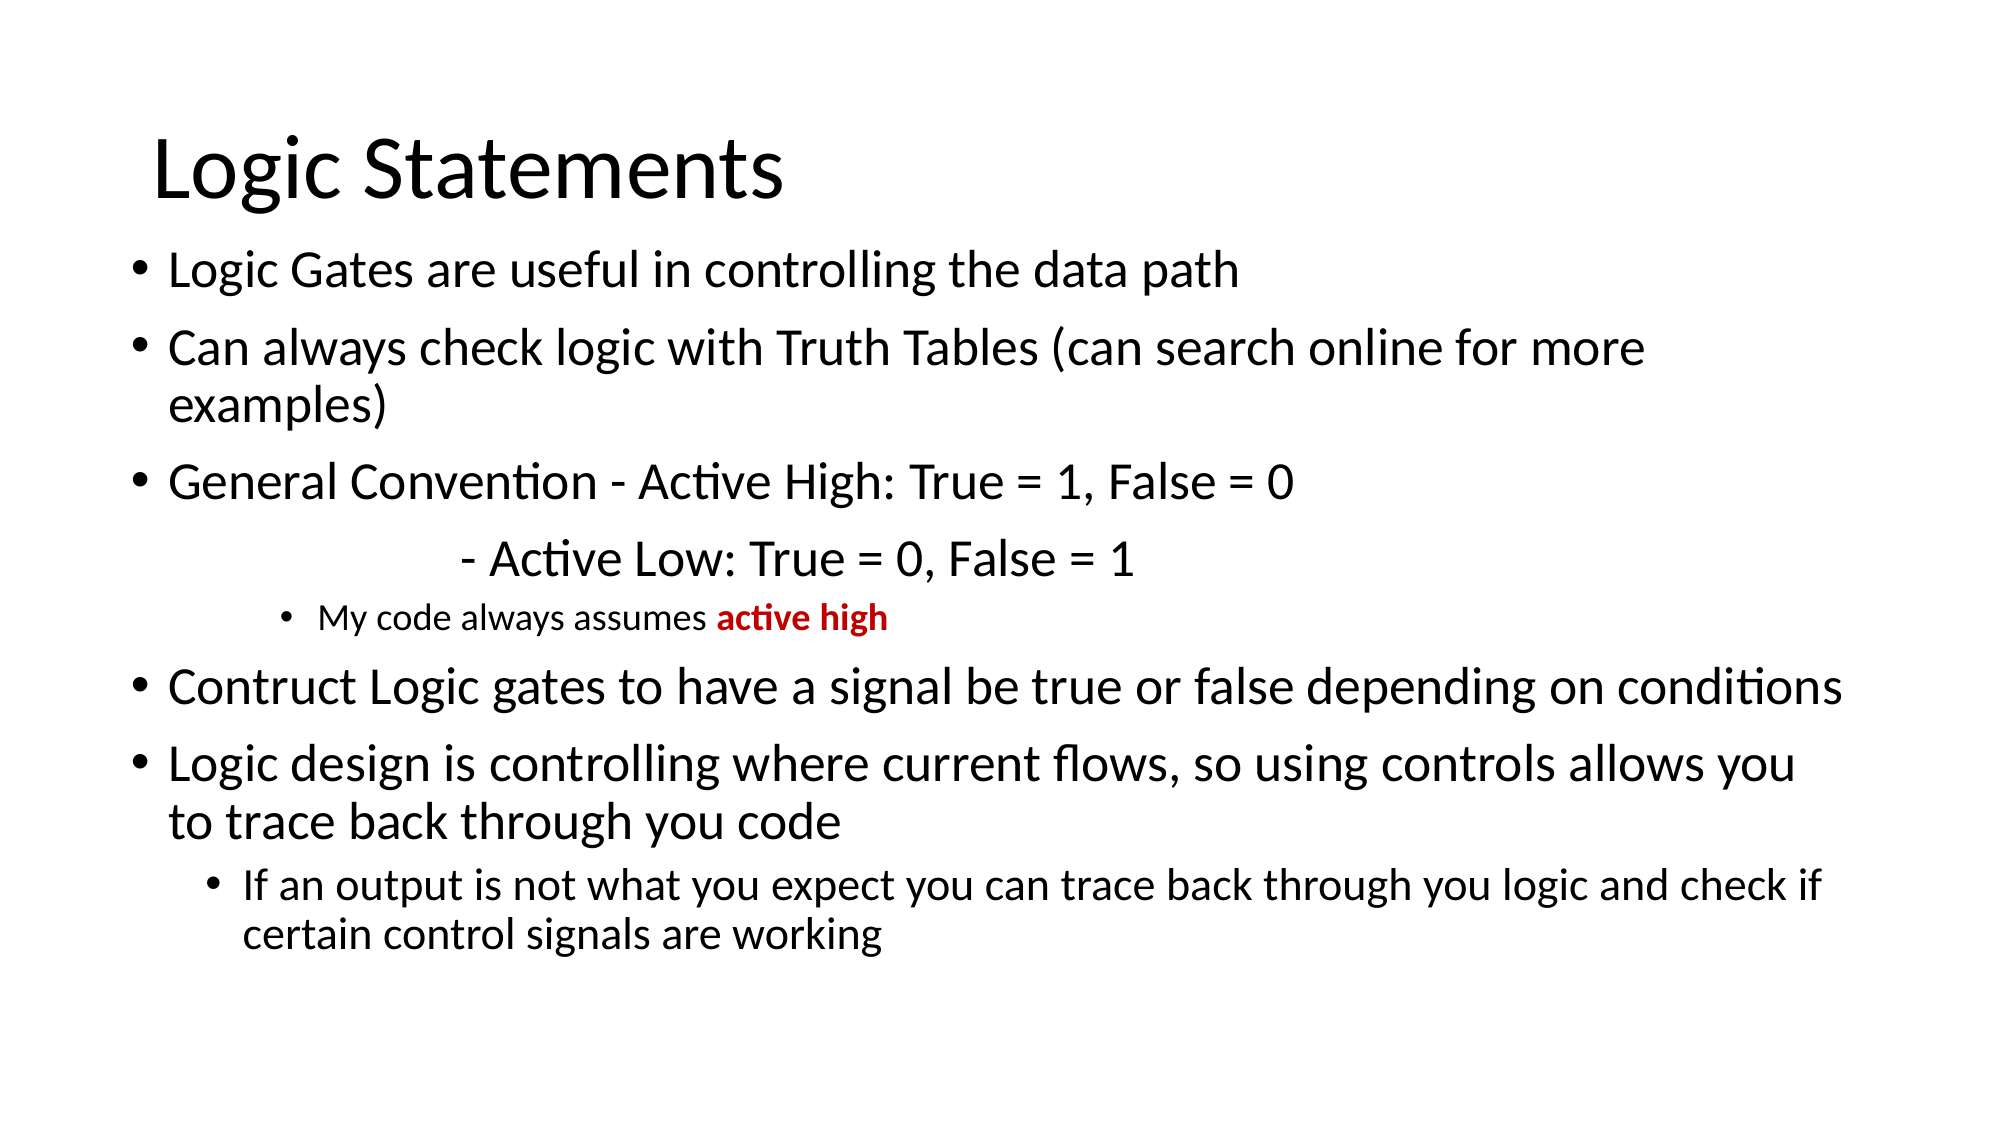

# Logic Statements
Logic Gates are useful in controlling the data path
Can always check logic with Truth Tables (can search online for more examples)
General Convention - Active High: True = 1, False = 0
		                - Active Low: True = 0, False = 1
My code always assumes active high
Contruct Logic gates to have a signal be true or false depending on conditions
Logic design is controlling where current flows, so using controls allows you to trace back through you code
If an output is not what you expect you can trace back through you logic and check if certain control signals are working